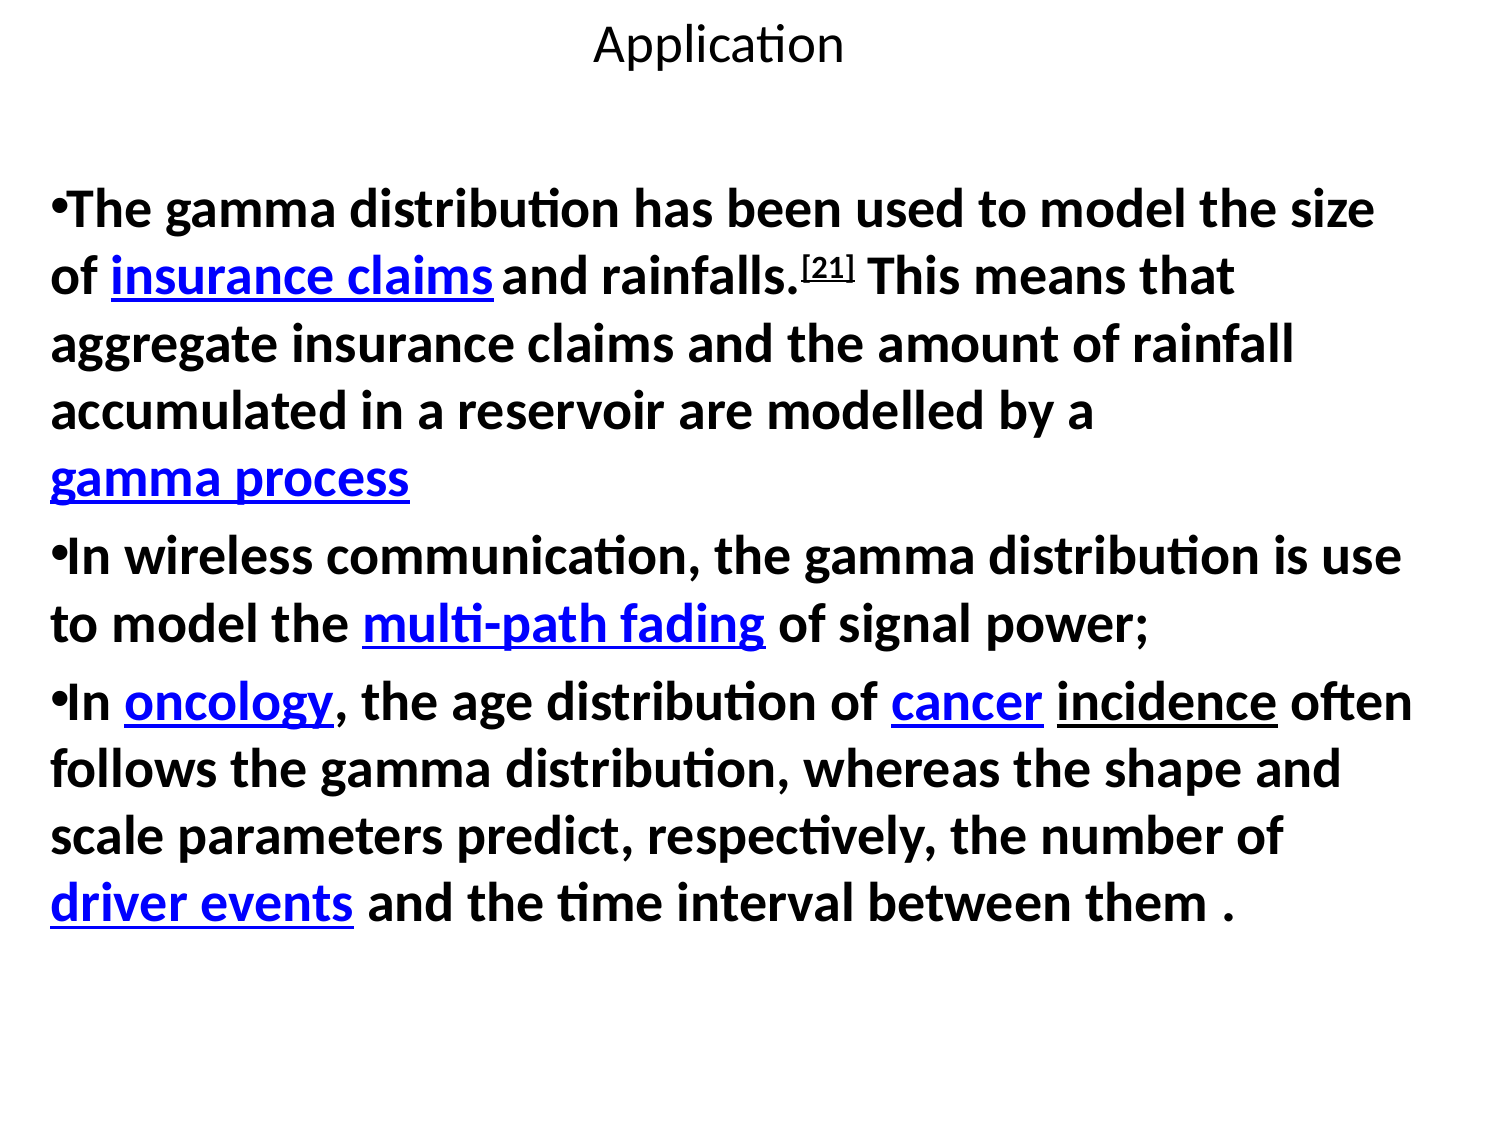

# Application
The gamma distribution has been used to model the size of insurance claims and rainfalls.[21] This means that aggregate insurance claims and the amount of rainfall accumulated in a reservoir are modelled by a gamma process
In wireless communication, the gamma distribution is use to model the multi-path fading of signal power;
In oncology, the age distribution of cancer incidence often follows the gamma distribution, whereas the shape and scale parameters predict, respectively, the number of driver events and the time interval between them .